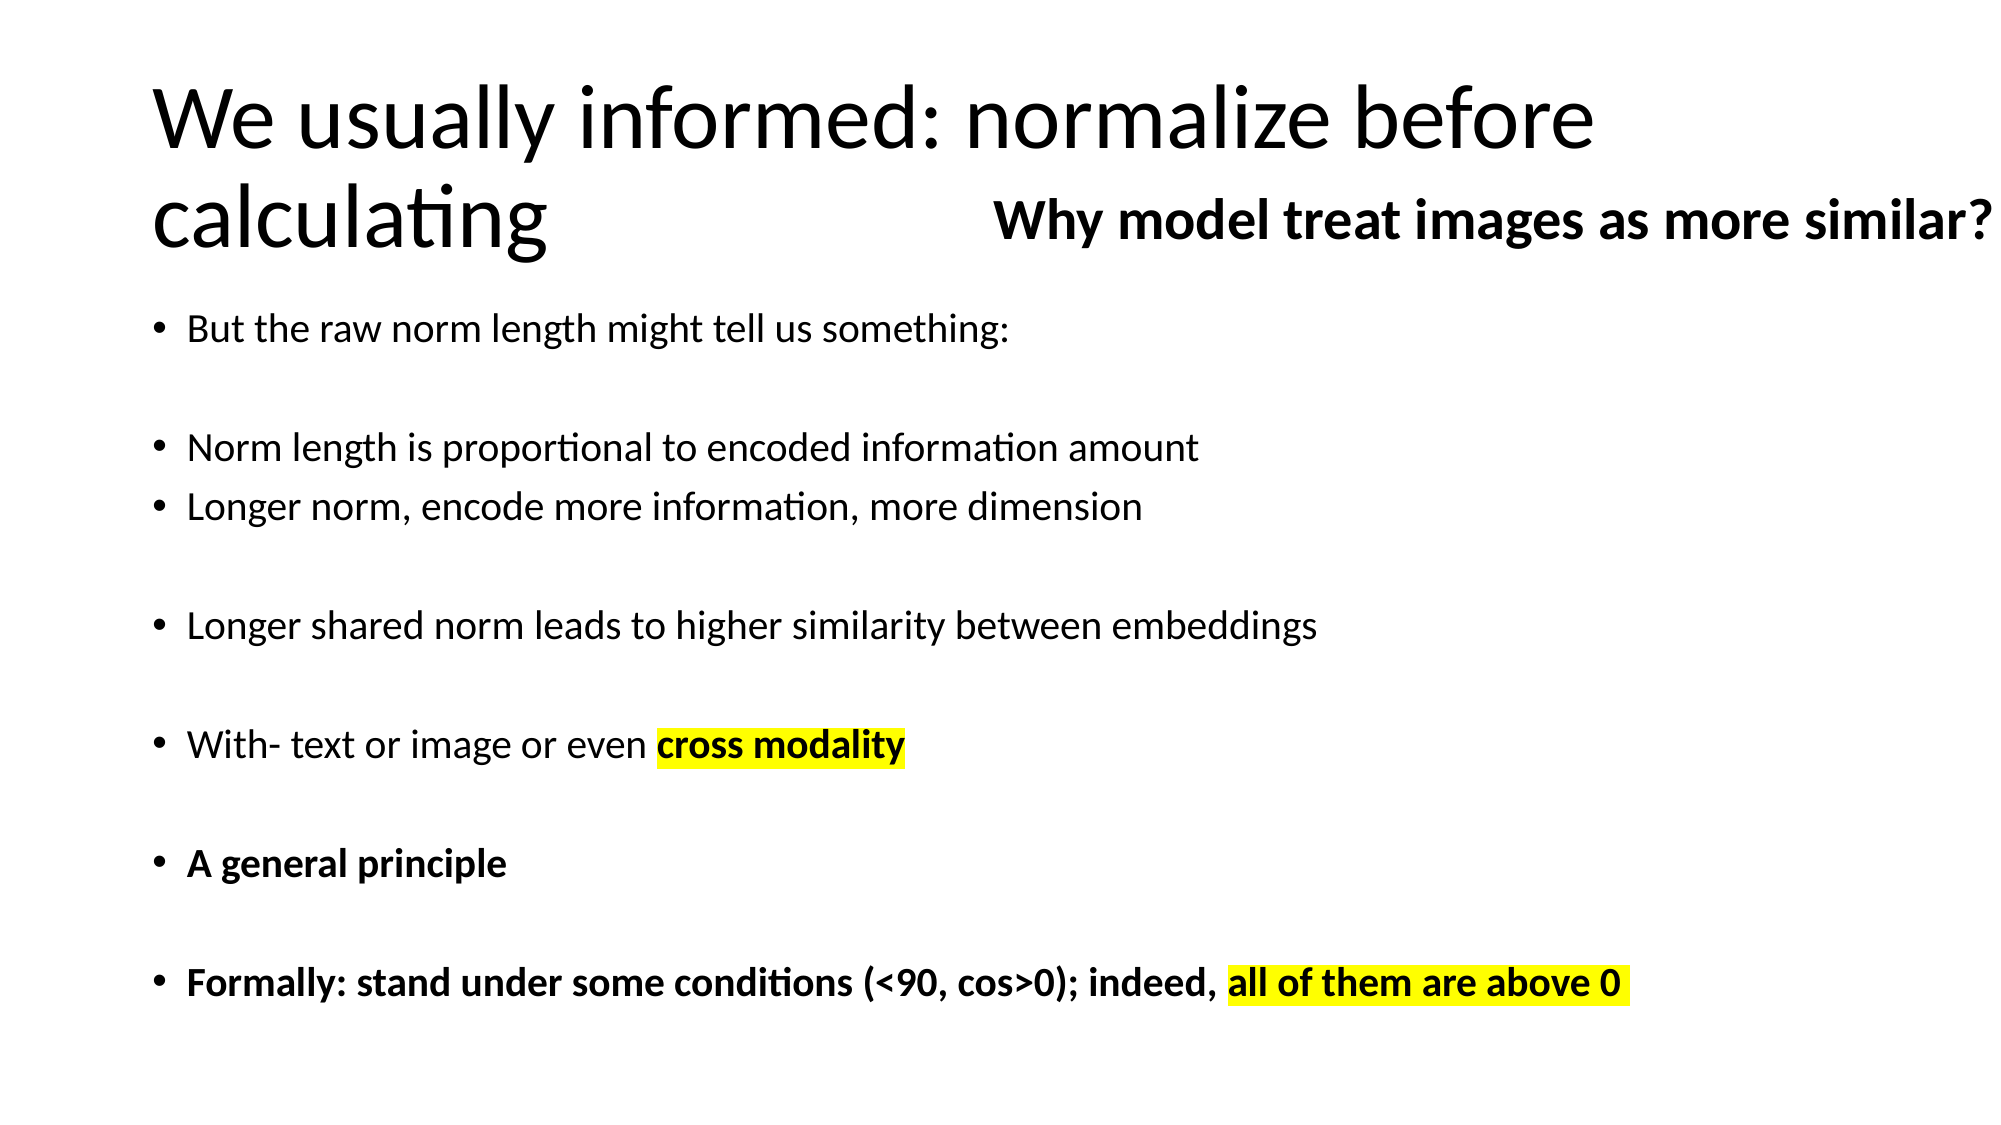

# We usually informed: normalize before calculating
Why model treat images as more similar?
But the raw norm length might tell us something:

Norm length is proportional to encoded information amount
Longer norm, encode more information, more dimension

Longer shared norm leads to higher similarity between embeddings

With- text or image or even cross modality

A general principle

Formally: stand under some conditions (<90, cos>0); indeed, all of them are above 0